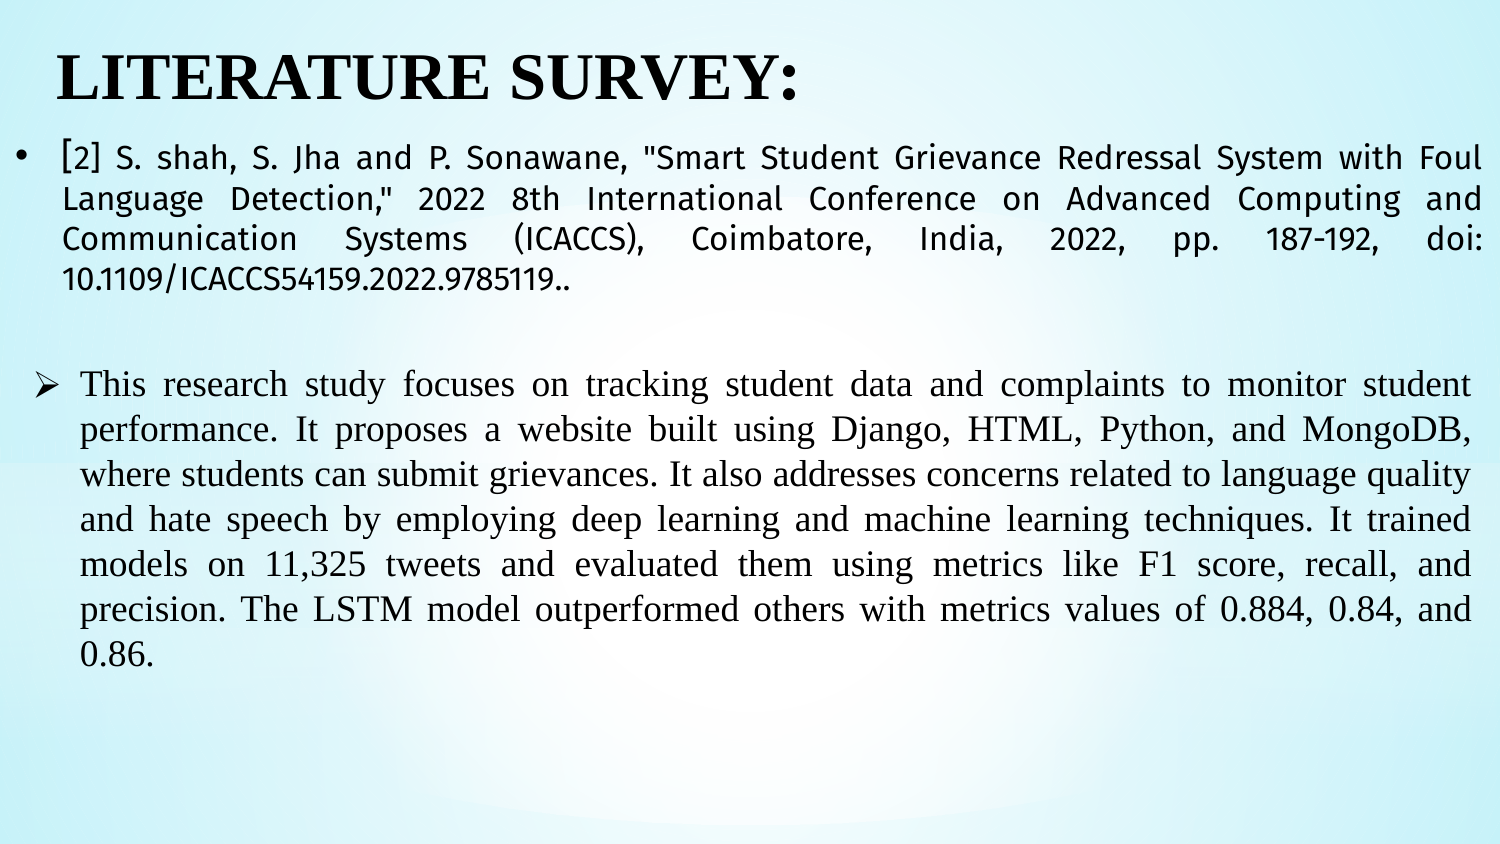

LITERATURE SURVEY:
[2] S. shah, S. Jha and P. Sonawane, "Smart Student Grievance Redressal System with Foul Language Detection," 2022 8th International Conference on Advanced Computing and Communication Systems (ICACCS), Coimbatore, India, 2022, pp. 187-192, doi: 10.1109/ICACCS54159.2022.9785119..
This research study focuses on tracking student data and complaints to monitor student performance. It proposes a website built using Django, HTML, Python, and MongoDB, where students can submit grievances. It also addresses concerns related to language quality and hate speech by employing deep learning and machine learning techniques. It trained models on 11,325 tweets and evaluated them using metrics like F1 score, recall, and precision. The LSTM model outperformed others with metrics values of 0.884, 0.84, and 0.86.